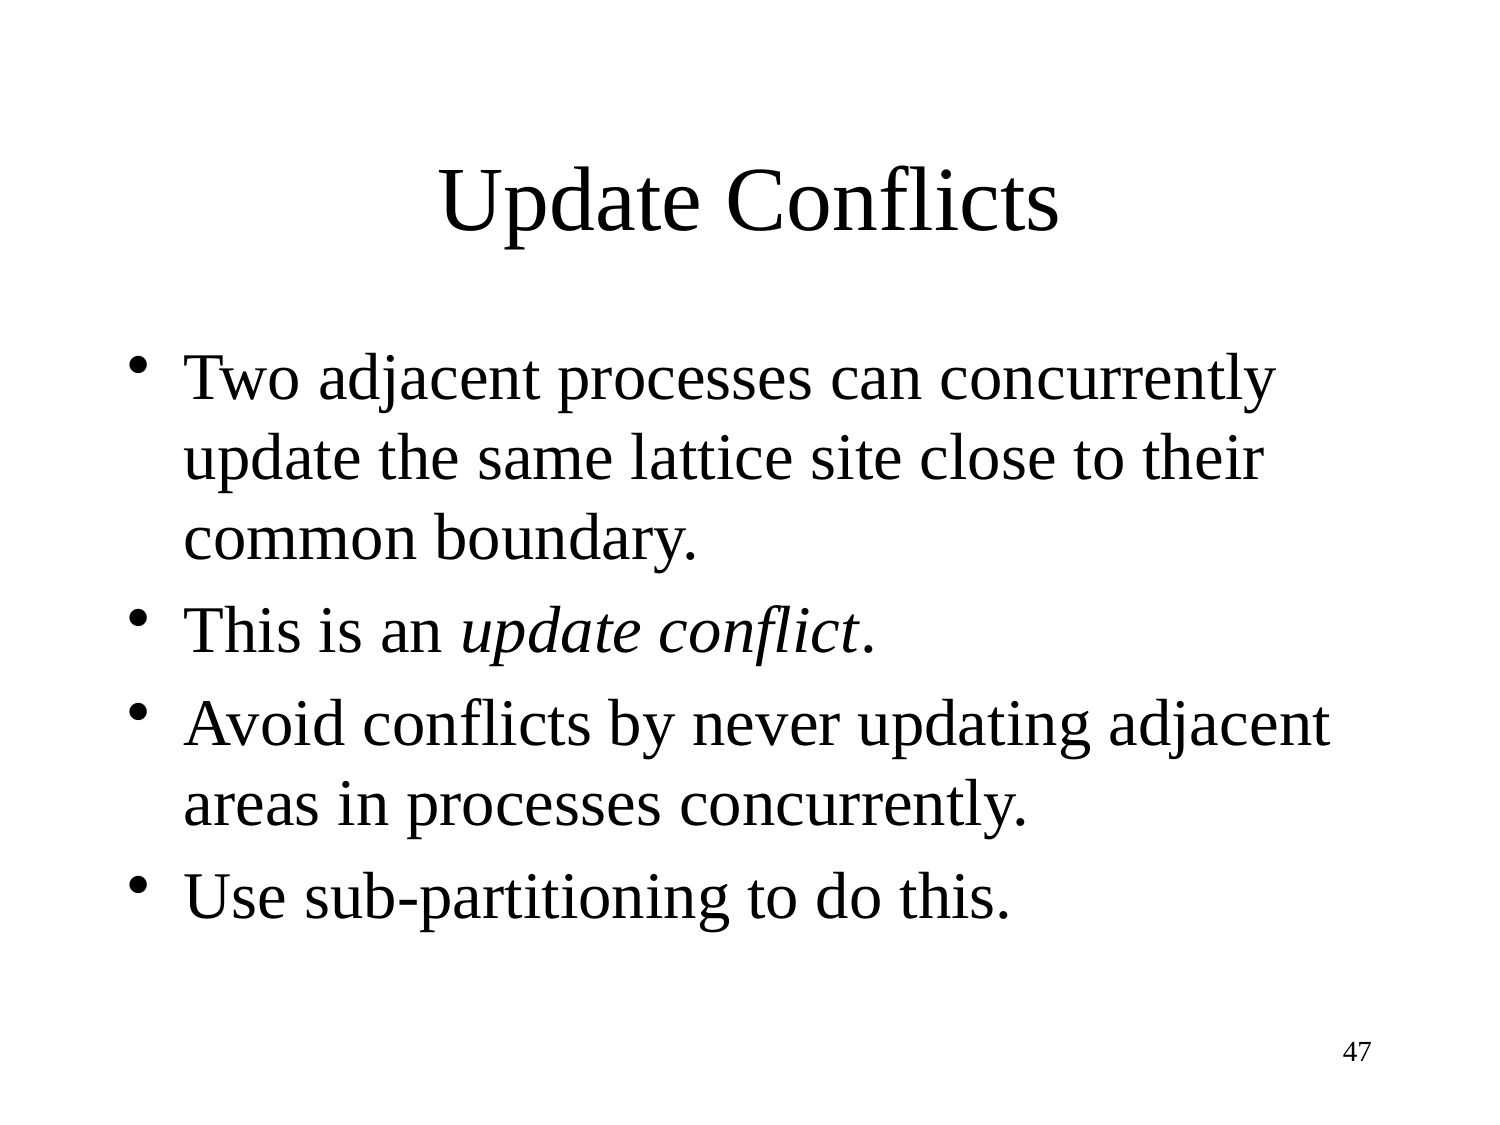

# Update Conflicts
Two adjacent processes can concurrently update the same lattice site close to their common boundary.
This is an update conflict.
Avoid conflicts by never updating adjacent areas in processes concurrently.
Use sub-partitioning to do this.
47